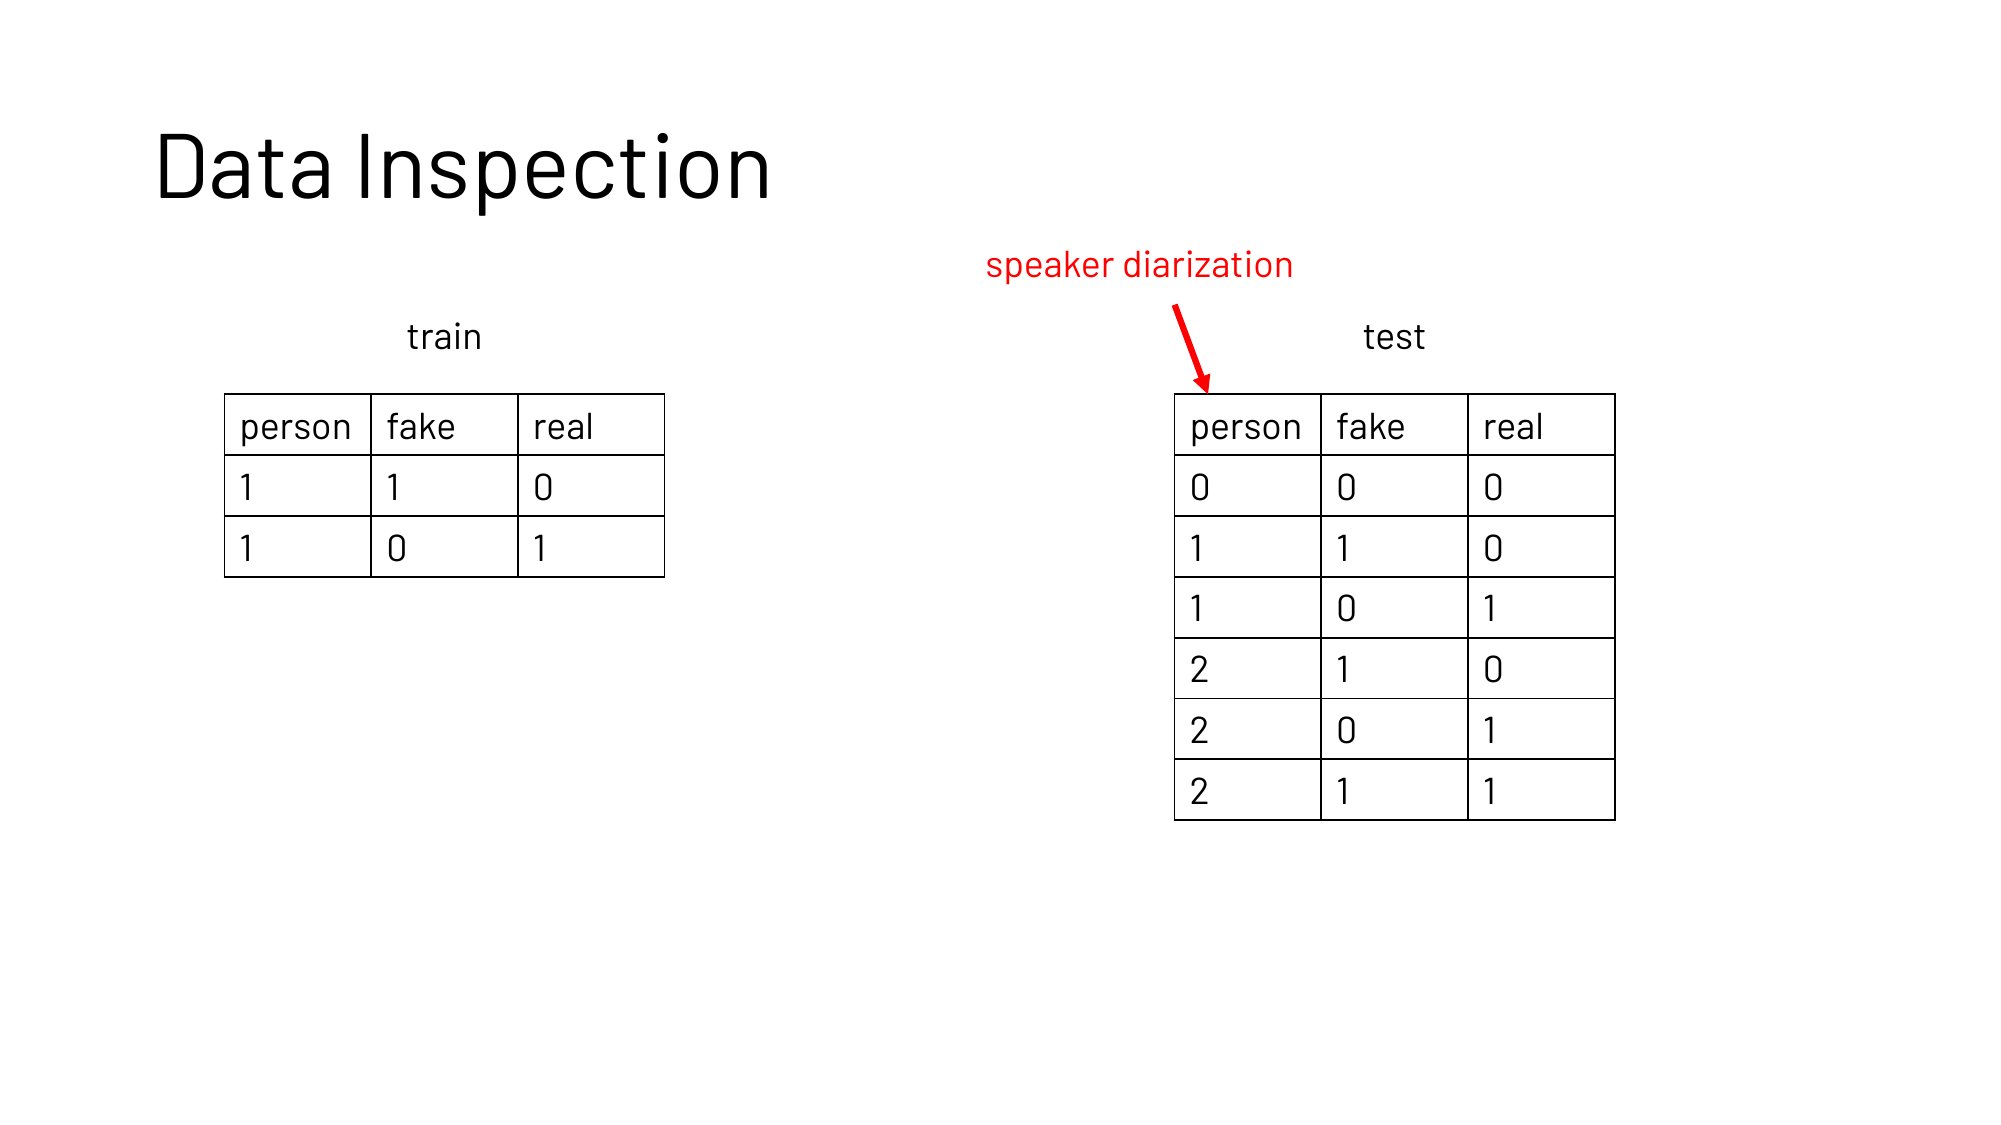

# Data Inspection
speaker diarization
train
test
| person | fake | real |
| --- | --- | --- |
| 1 | 1 | 0 |
| 1 | 0 | 1 |
| person | fake | real |
| --- | --- | --- |
| 0 | 0 | 0 |
| 1 | 1 | 0 |
| 1 | 0 | 1 |
| 2 | 1 | 0 |
| 2 | 0 | 1 |
| 2 | 1 | 1 |